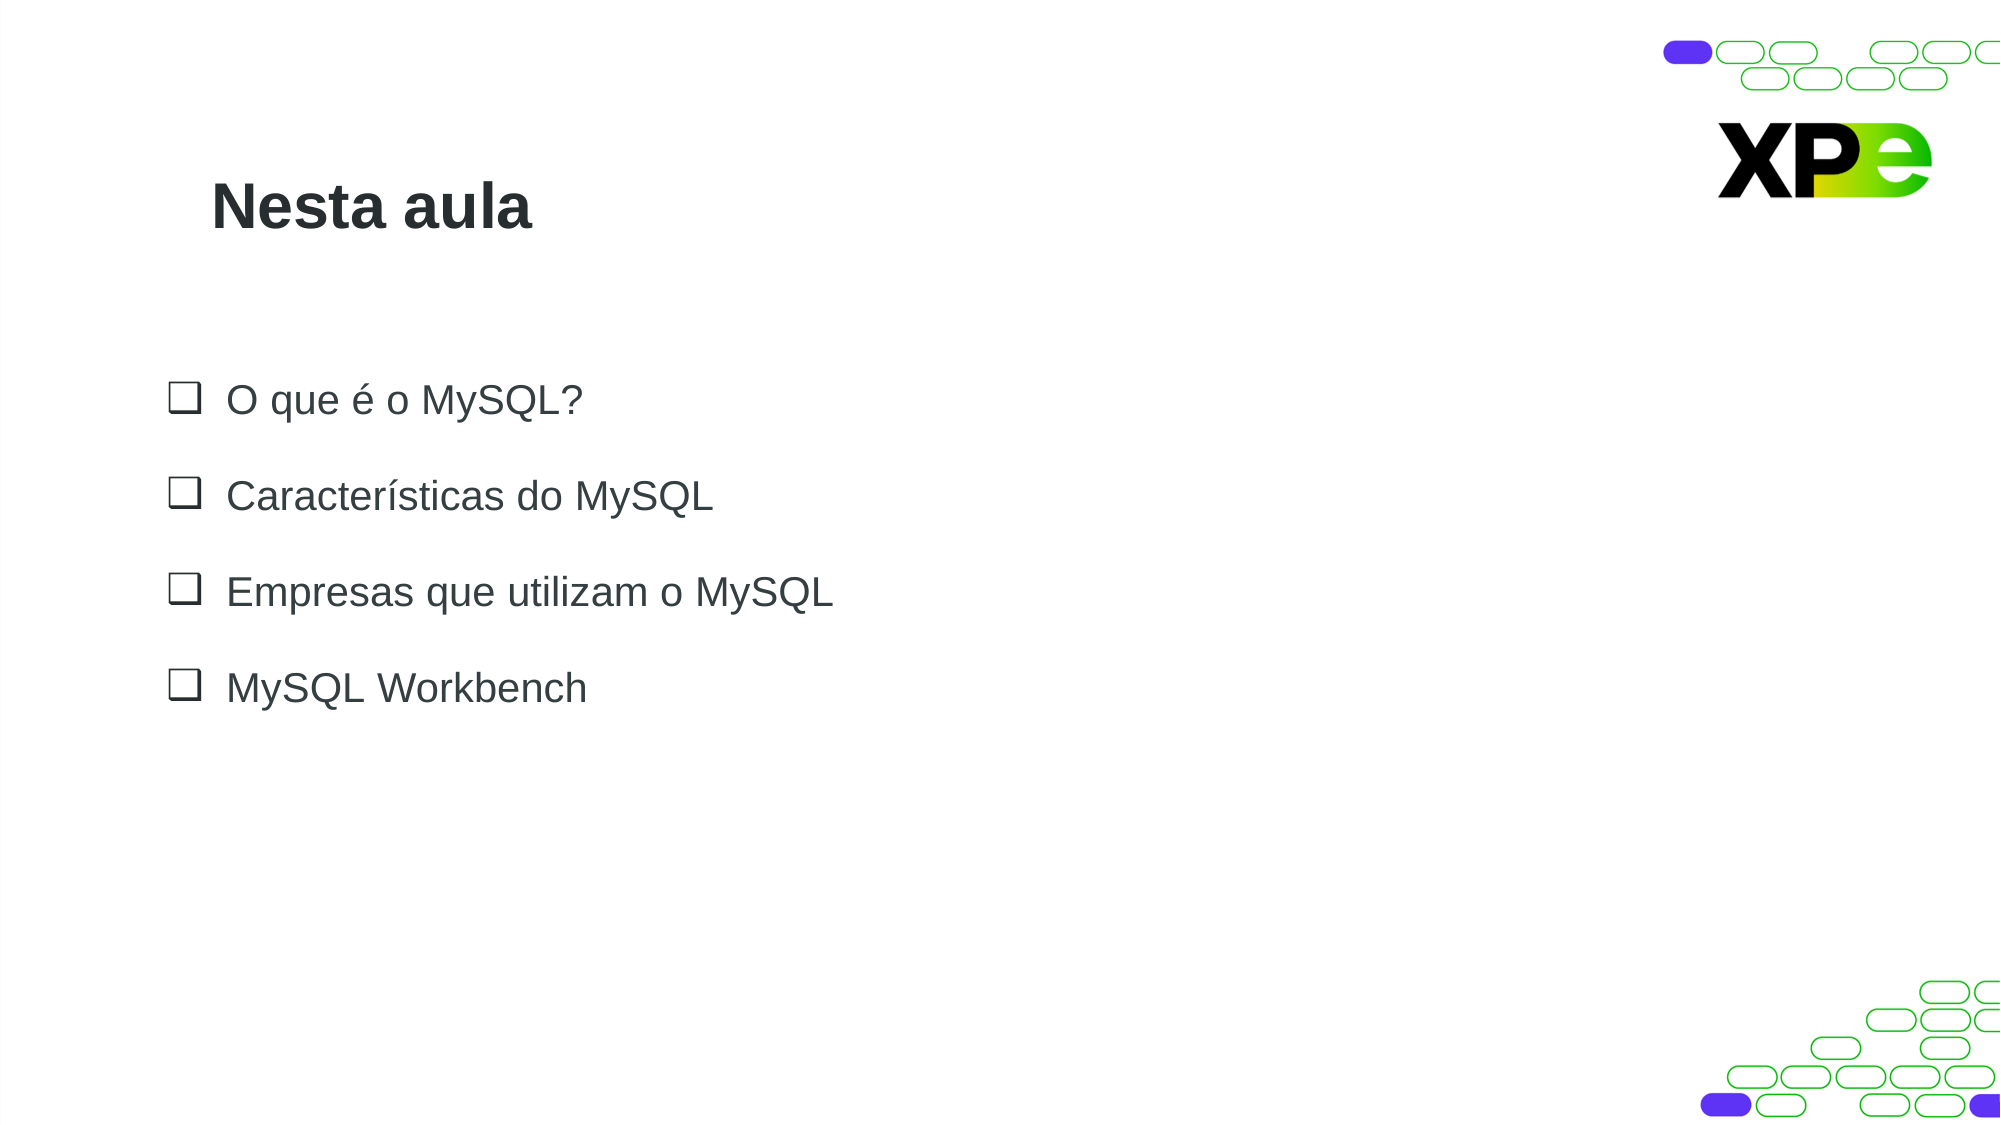

# Nesta aula
O que é o MySQL?
Características do MySQL
Empresas que utilizam o MySQL
MySQL Workbench